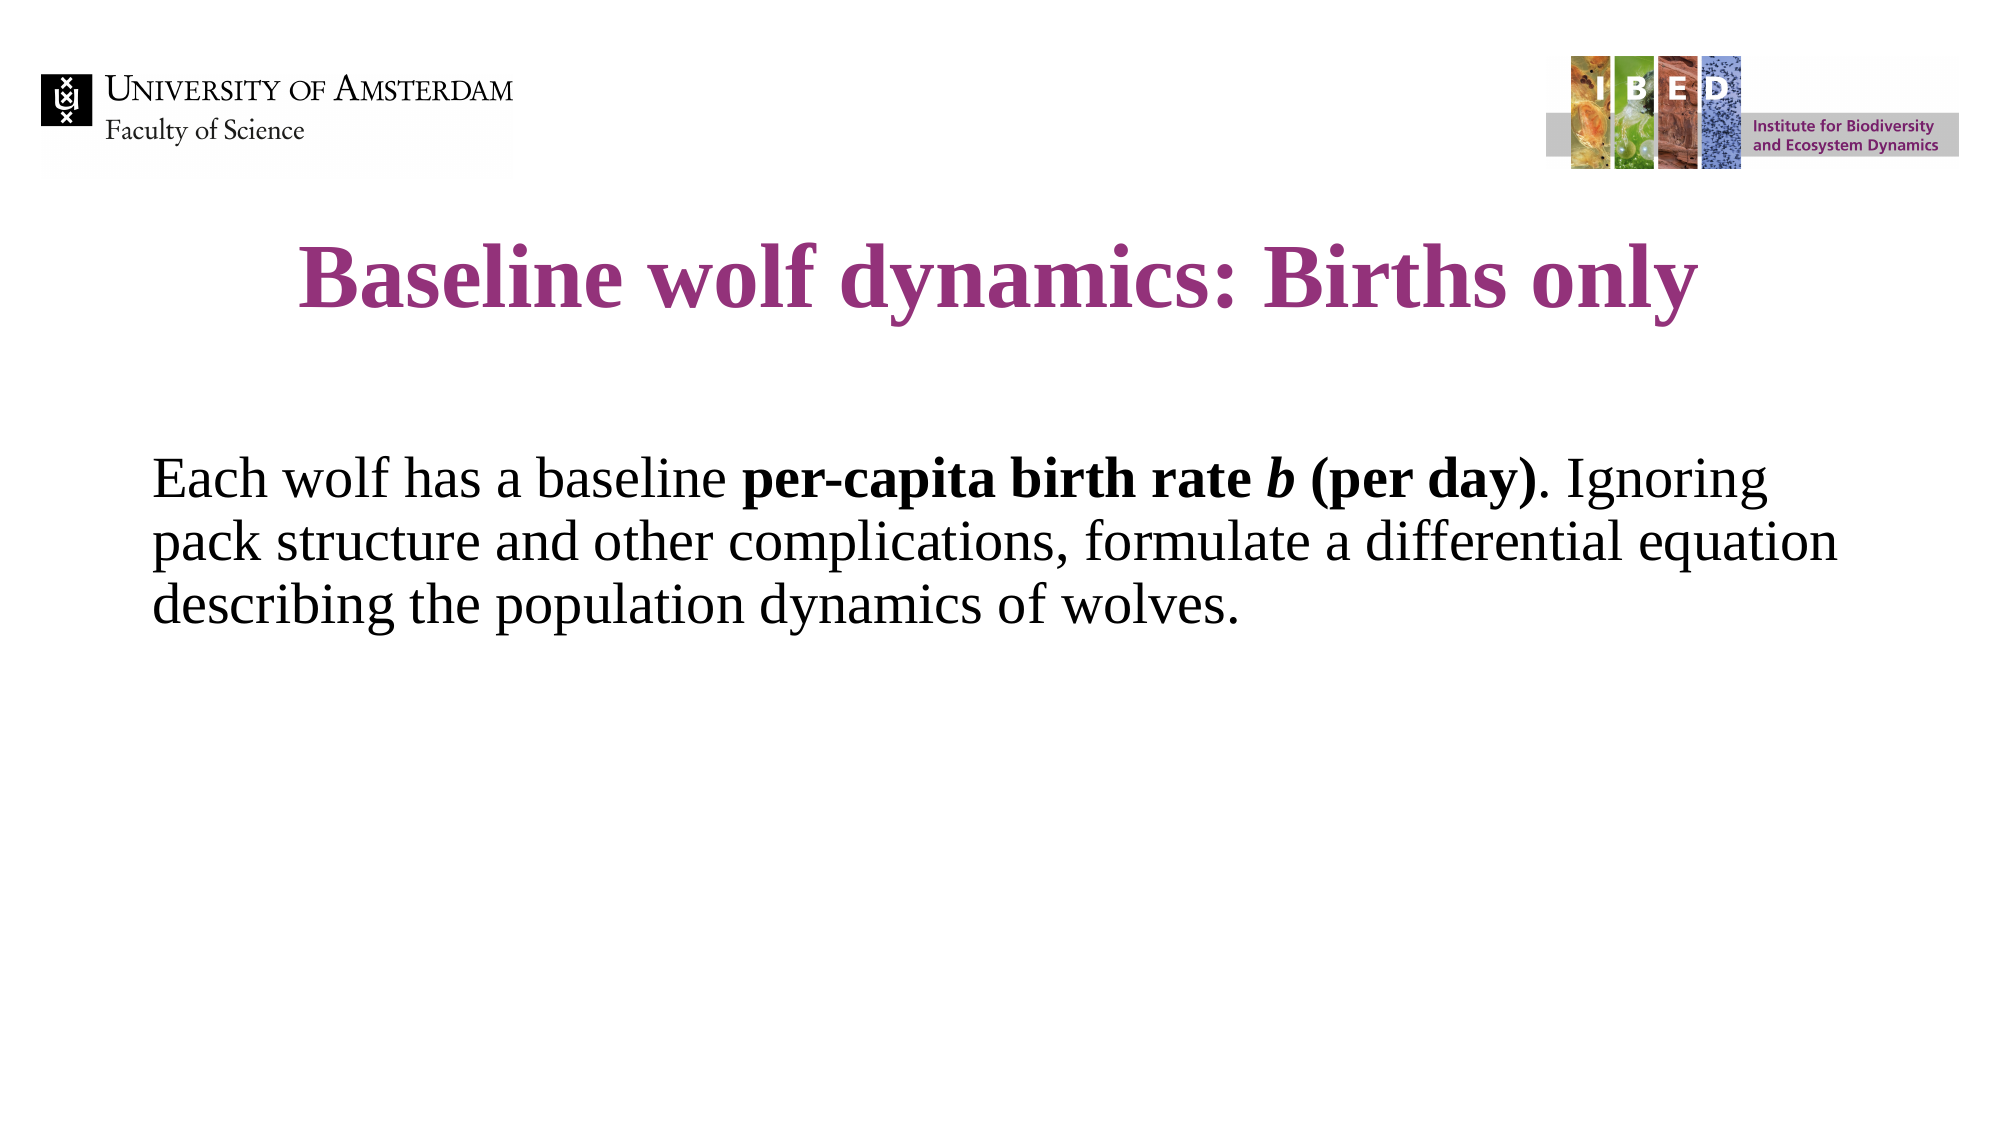

# Baseline wolf dynamics: Births only
Each wolf has a baseline per-capita birth rate b (per day). Ignoring pack structure and other complications, formulate a differential equation describing the population dynamics of wolves.